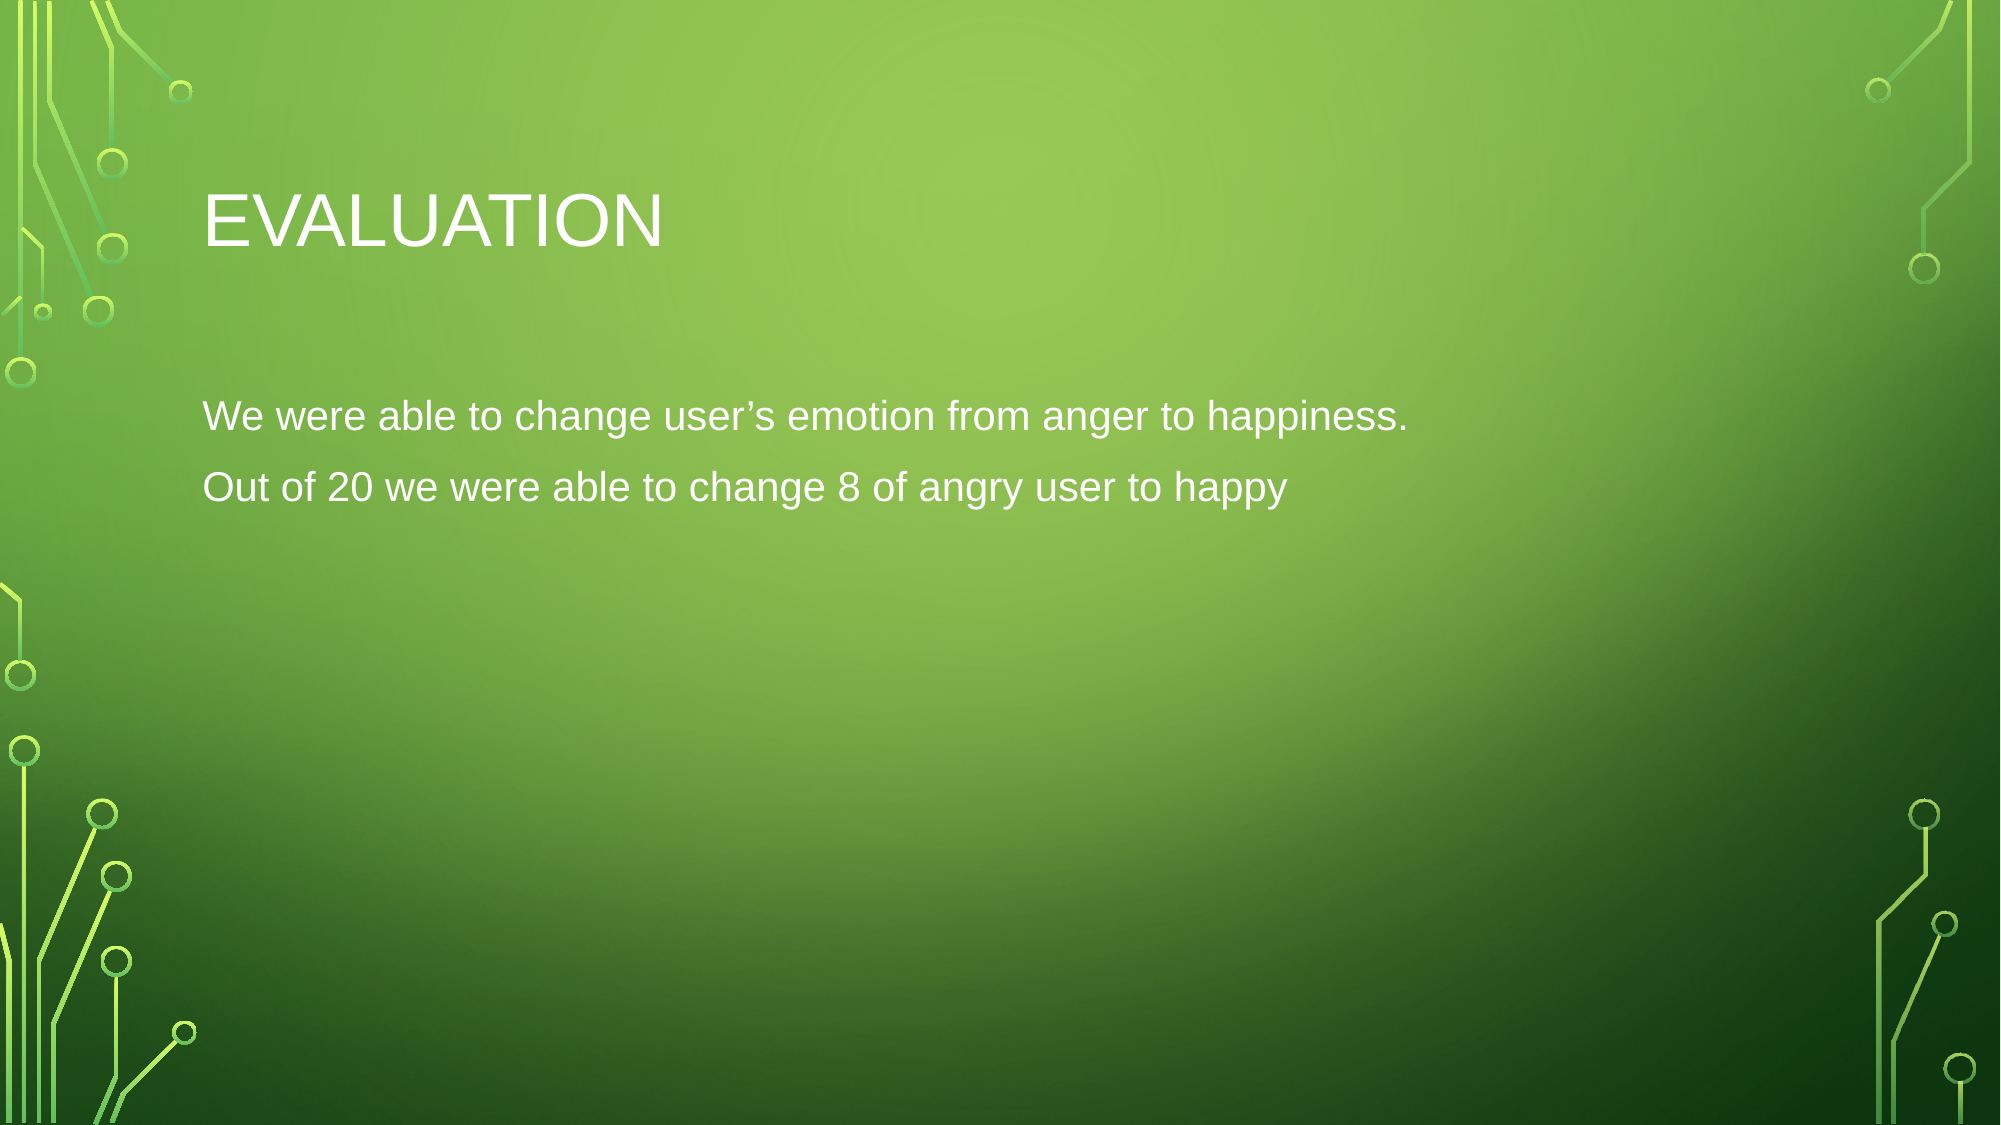

# EVALUATION
We were able to change user’s emotion from anger to happiness.
Out of 20 we were able to change 8 of angry user to happy